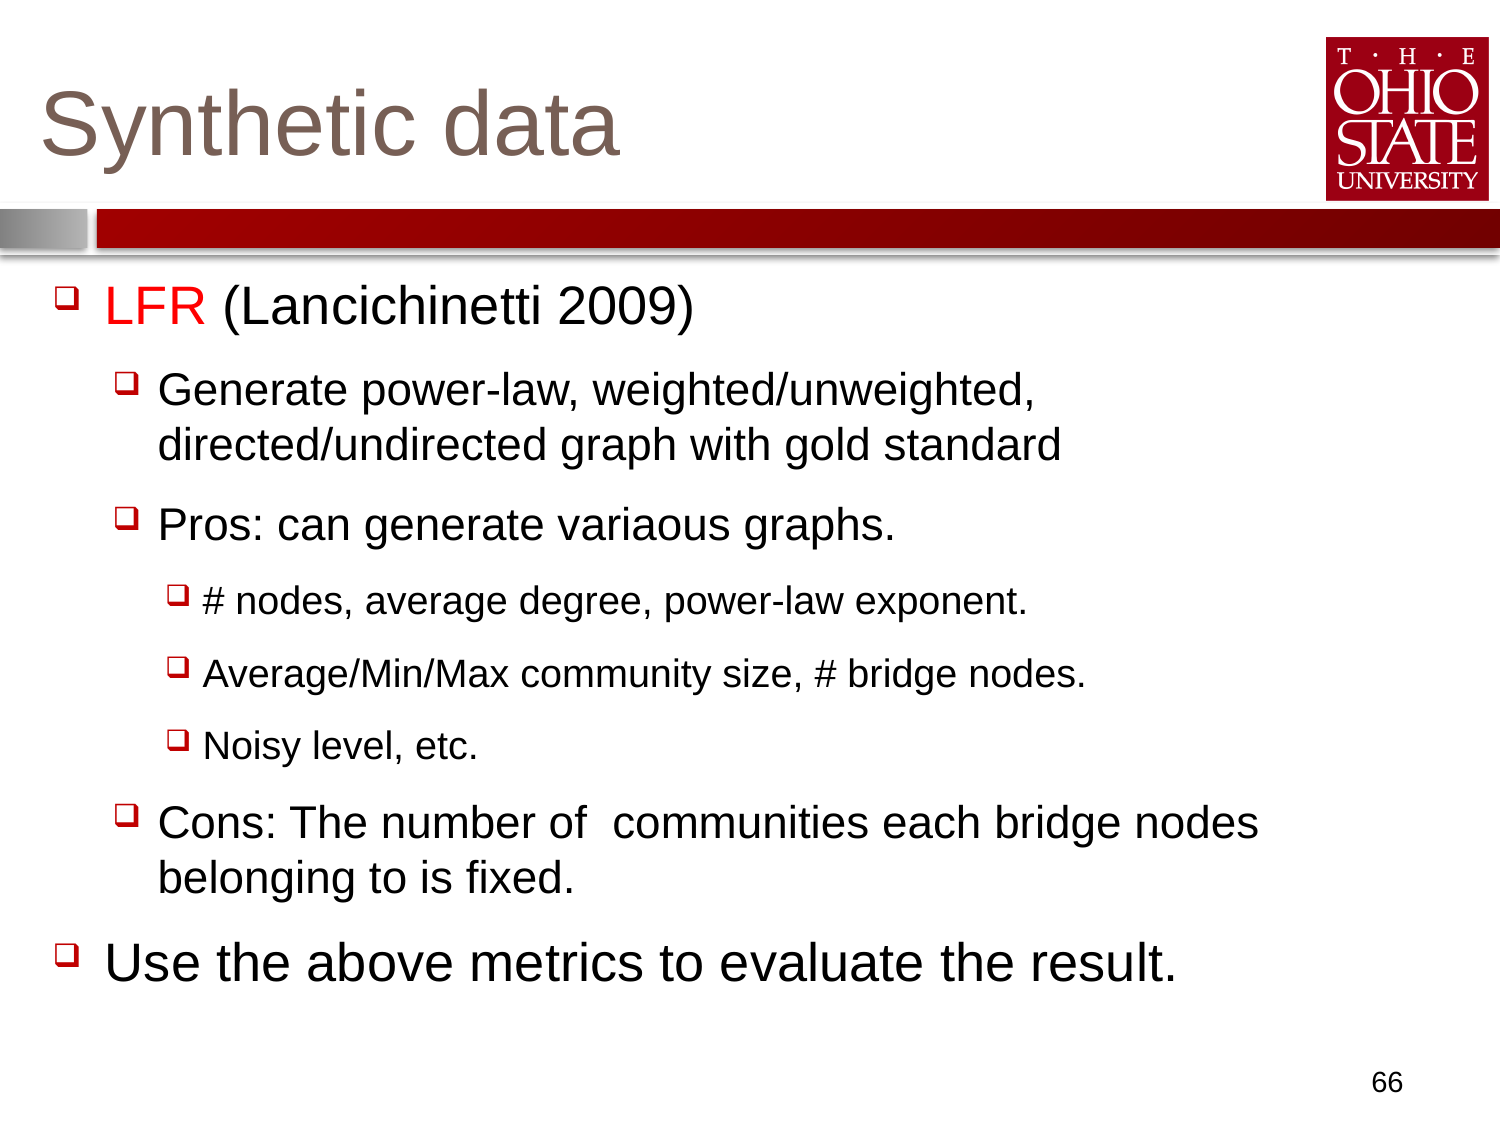

# Synthetic data
LFR (Lancichinetti 2009)
Generate power-law, weighted/unweighted, directed/undirected graph with gold standard
Pros: can generate variaous graphs.
# nodes, average degree, power-law exponent.
Average/Min/Max community size, # bridge nodes.
Noisy level, etc.
Cons: The number of  communities each bridge nodes belonging to is fixed.
Use the above metrics to evaluate the result.